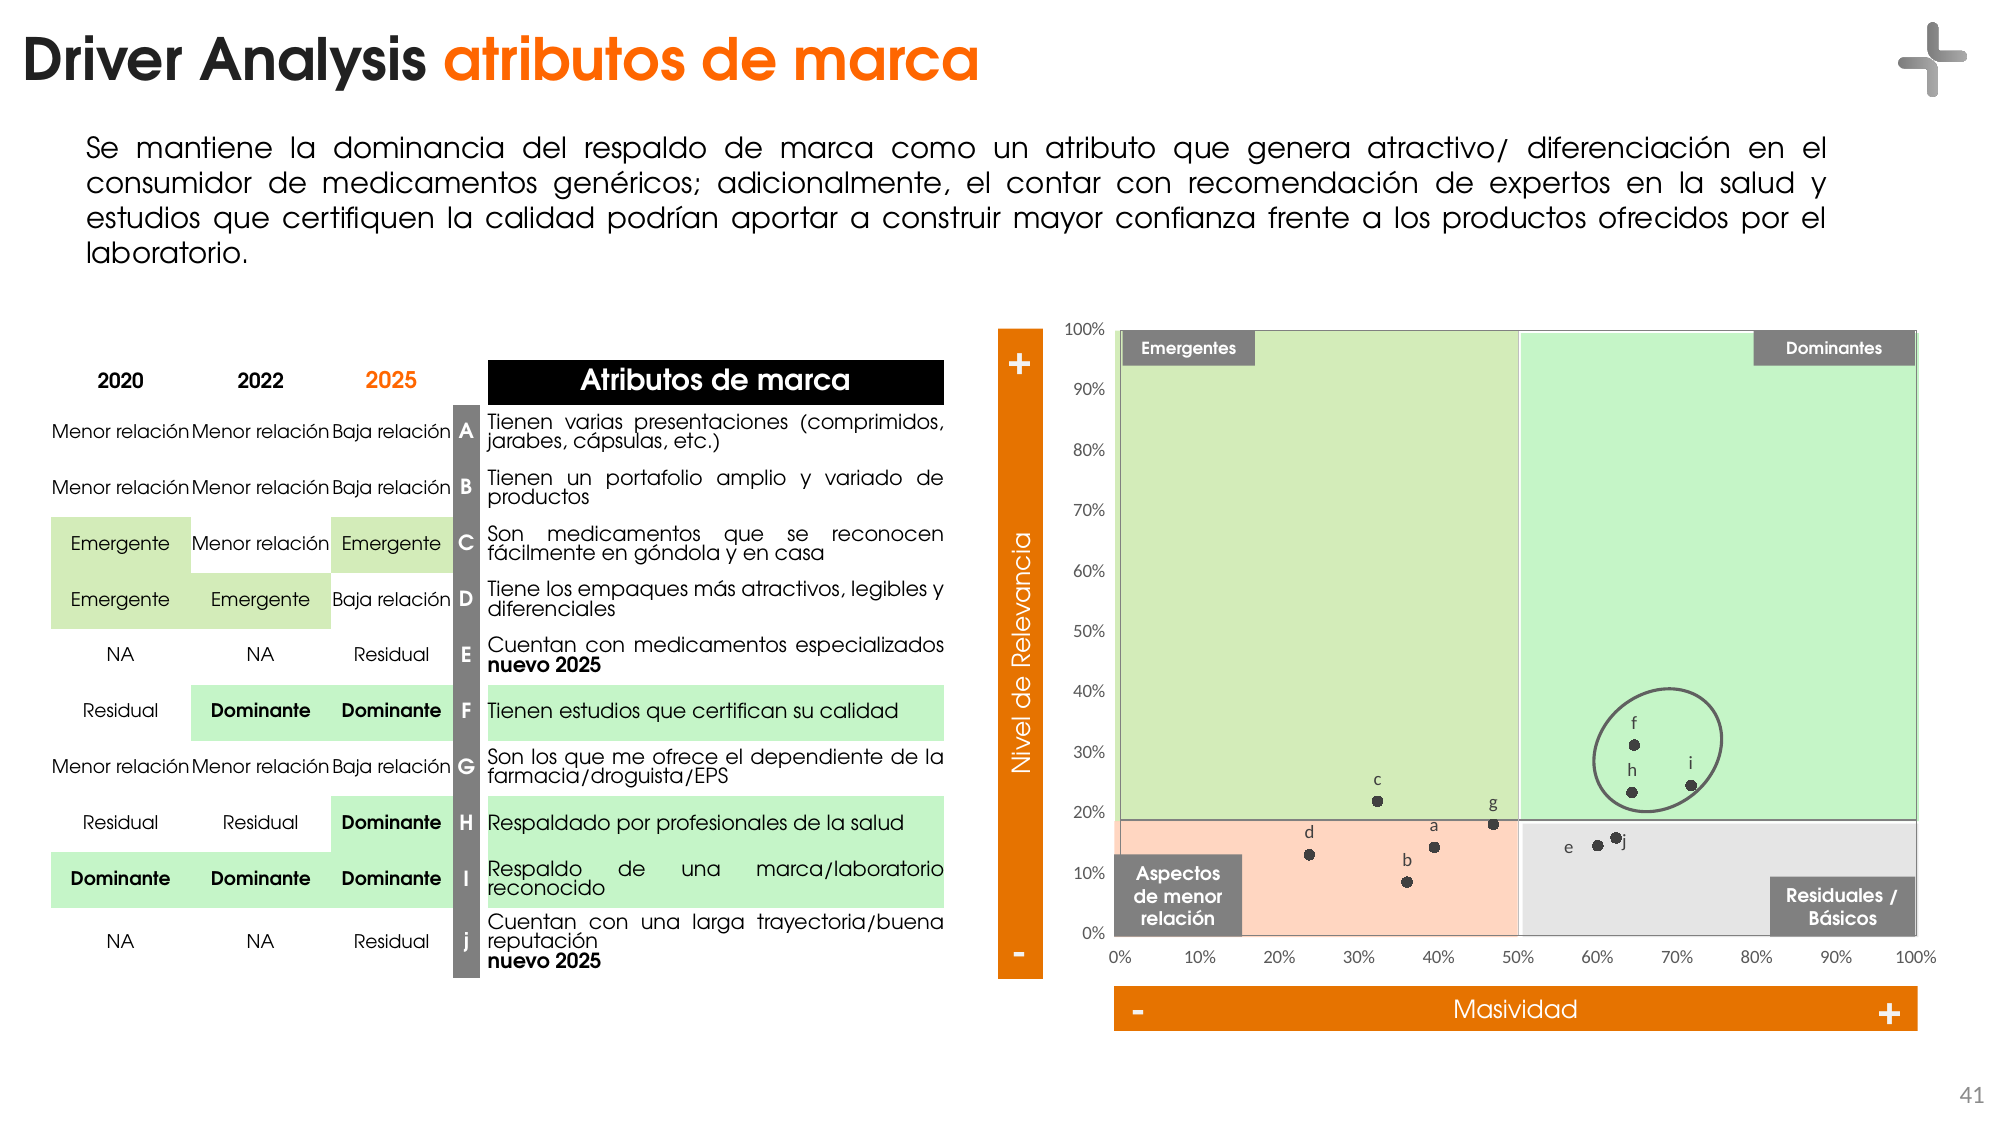

Driver Analysis atributos de marca
Se mantiene la dominancia del respaldo de marca como un atributo que genera atractivo/ diferenciación en el consumidor de medicamentos genéricos; adicionalmente, el contar con recomendación de expertos en la salud y estudios que certifiquen la calidad podrían aportar a construir mayor confianza frente a los productos ofrecidos por el laboratorio.

### Chart

| Category |  |
|---|---|
+

Emergentes
Dominantes

| 2020 | 2022 | 2025 |  |  | Atributos de marca |
| --- | --- | --- | --- | --- | --- |
| Menor relación | Menor relación | Baja relación | A |  | Tienen varias presentaciones (comprimidos, jarabes, cápsulas, etc.) |
| Menor relación | Menor relación | Baja relación | B |  | Tienen un portafolio amplio y variado de productos |
| Emergente | Menor relación | Emergente | C |  | Son medicamentos que se reconocen fácilmente en góndola y en casa |
| Emergente | Emergente | Baja relación | D |  | Tiene los empaques más atractivos, legibles y diferenciales |
| NA | NA | Residual | E |  | Cuentan con medicamentos especializados nuevo 2025 |
| Residual | Dominante | Dominante | F |  | Tienen estudios que certifican su calidad |
| Menor relación | Menor relación | Baja relación | G |  | Son los que me ofrece el dependiente de la farmacia/droguista/EPS |
| Residual | Residual | Dominante | H |  | Respaldado por profesionales de la salud |
| Dominante | Dominante | Dominante | I |  | Respaldo de una marca/laboratorio reconocido |
| NA | NA | Residual | j |  | Cuentan con una larga trayectoria/buena reputación nuevo 2025 |
Nivel de Relevancia

Aspectos de menor relación
Residuales / Básicos
-
-
+
Masividad
41